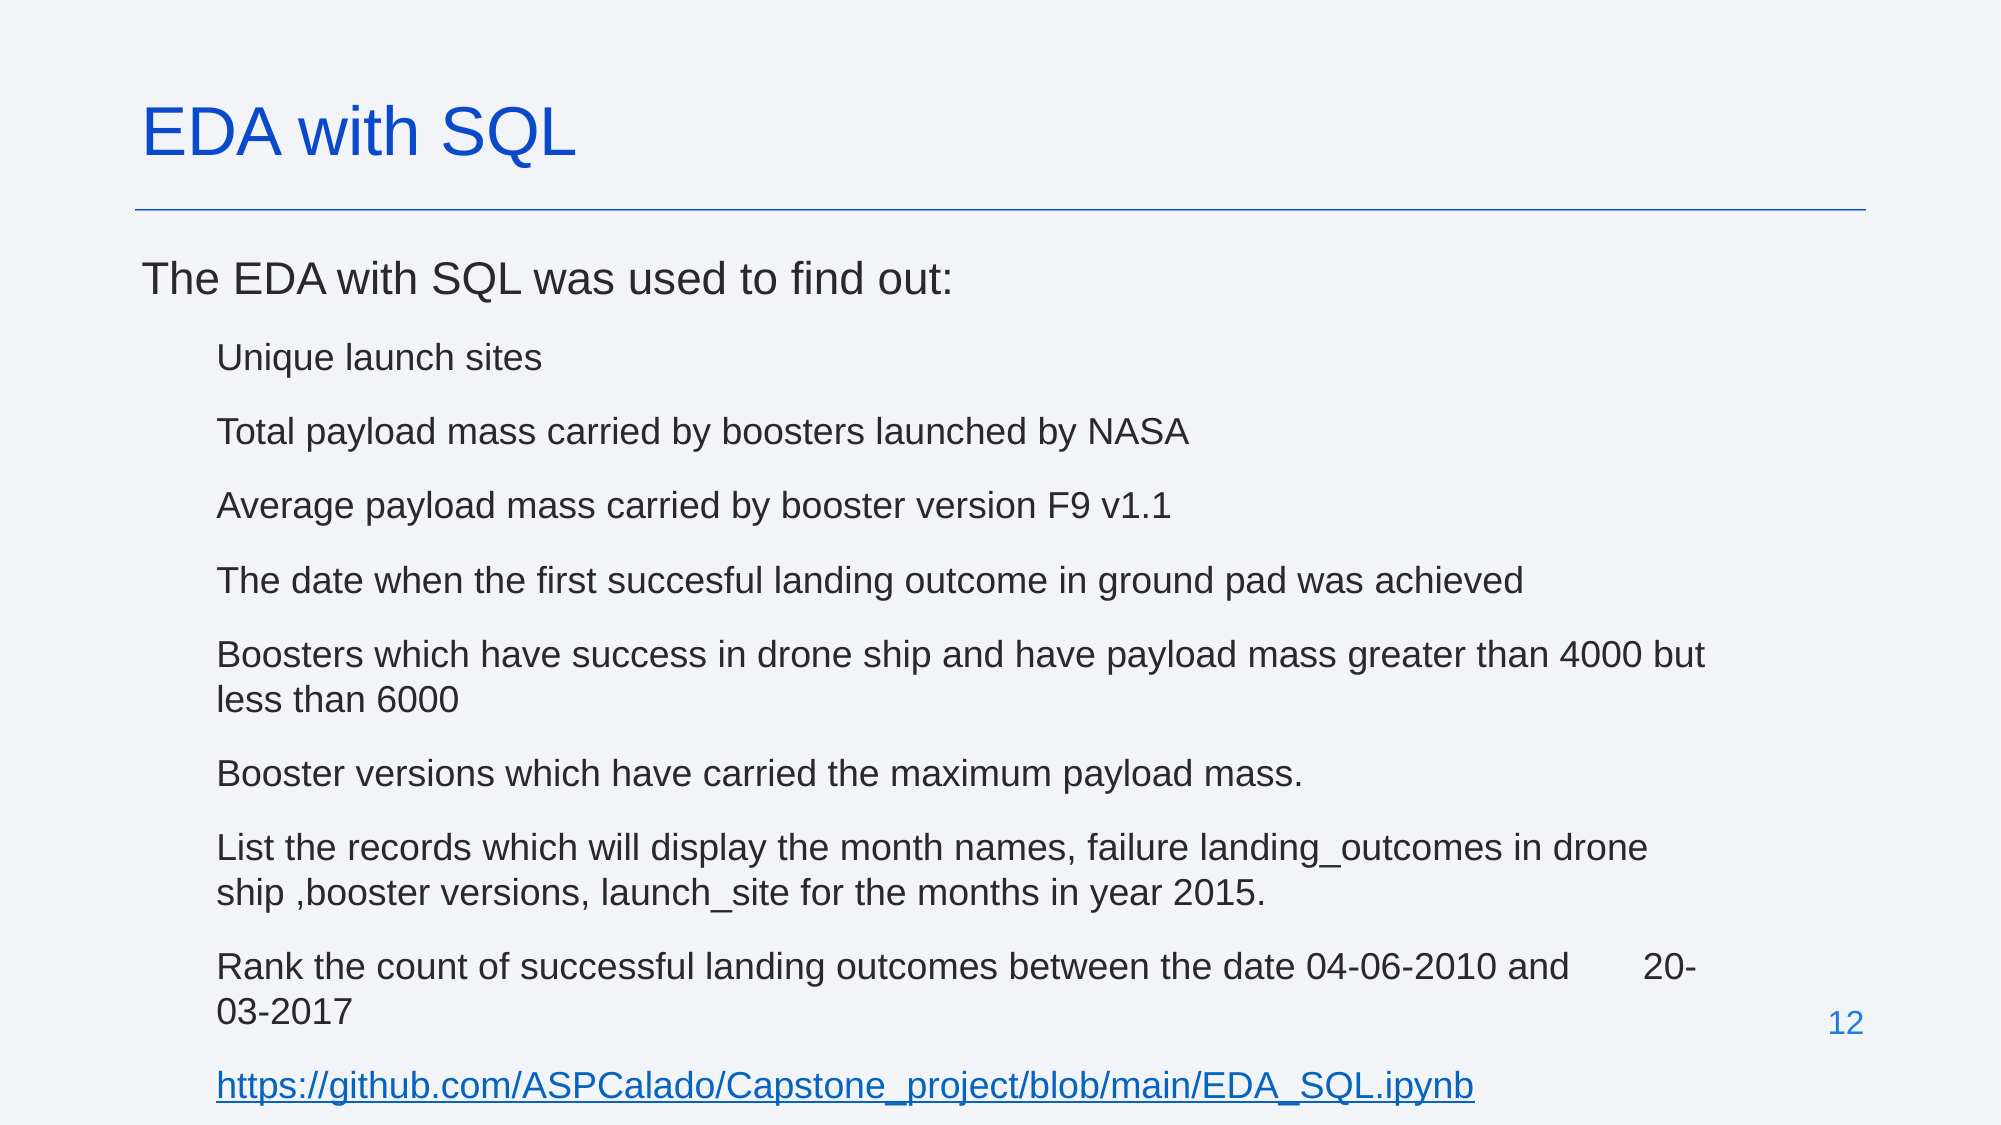

EDA with SQL
The EDA with SQL was used to find out:
Unique launch sites
Total payload mass carried by boosters launched by NASA
Average payload mass carried by booster version F9 v1.1
The date when the first succesful landing outcome in ground pad was achieved
Boosters which have success in drone ship and have payload mass greater than 4000 but less than 6000
Booster versions which have carried the maximum payload mass.
List the records which will display the month names, failure landing_outcomes in drone ship ,booster versions, launch_site for the months in year 2015.
Rank the count of successful landing outcomes between the date 04-06-2010 and       20-03-2017
https://github.com/ASPCalado/Capstone_project/blob/main/EDA_SQL.ipynb

12